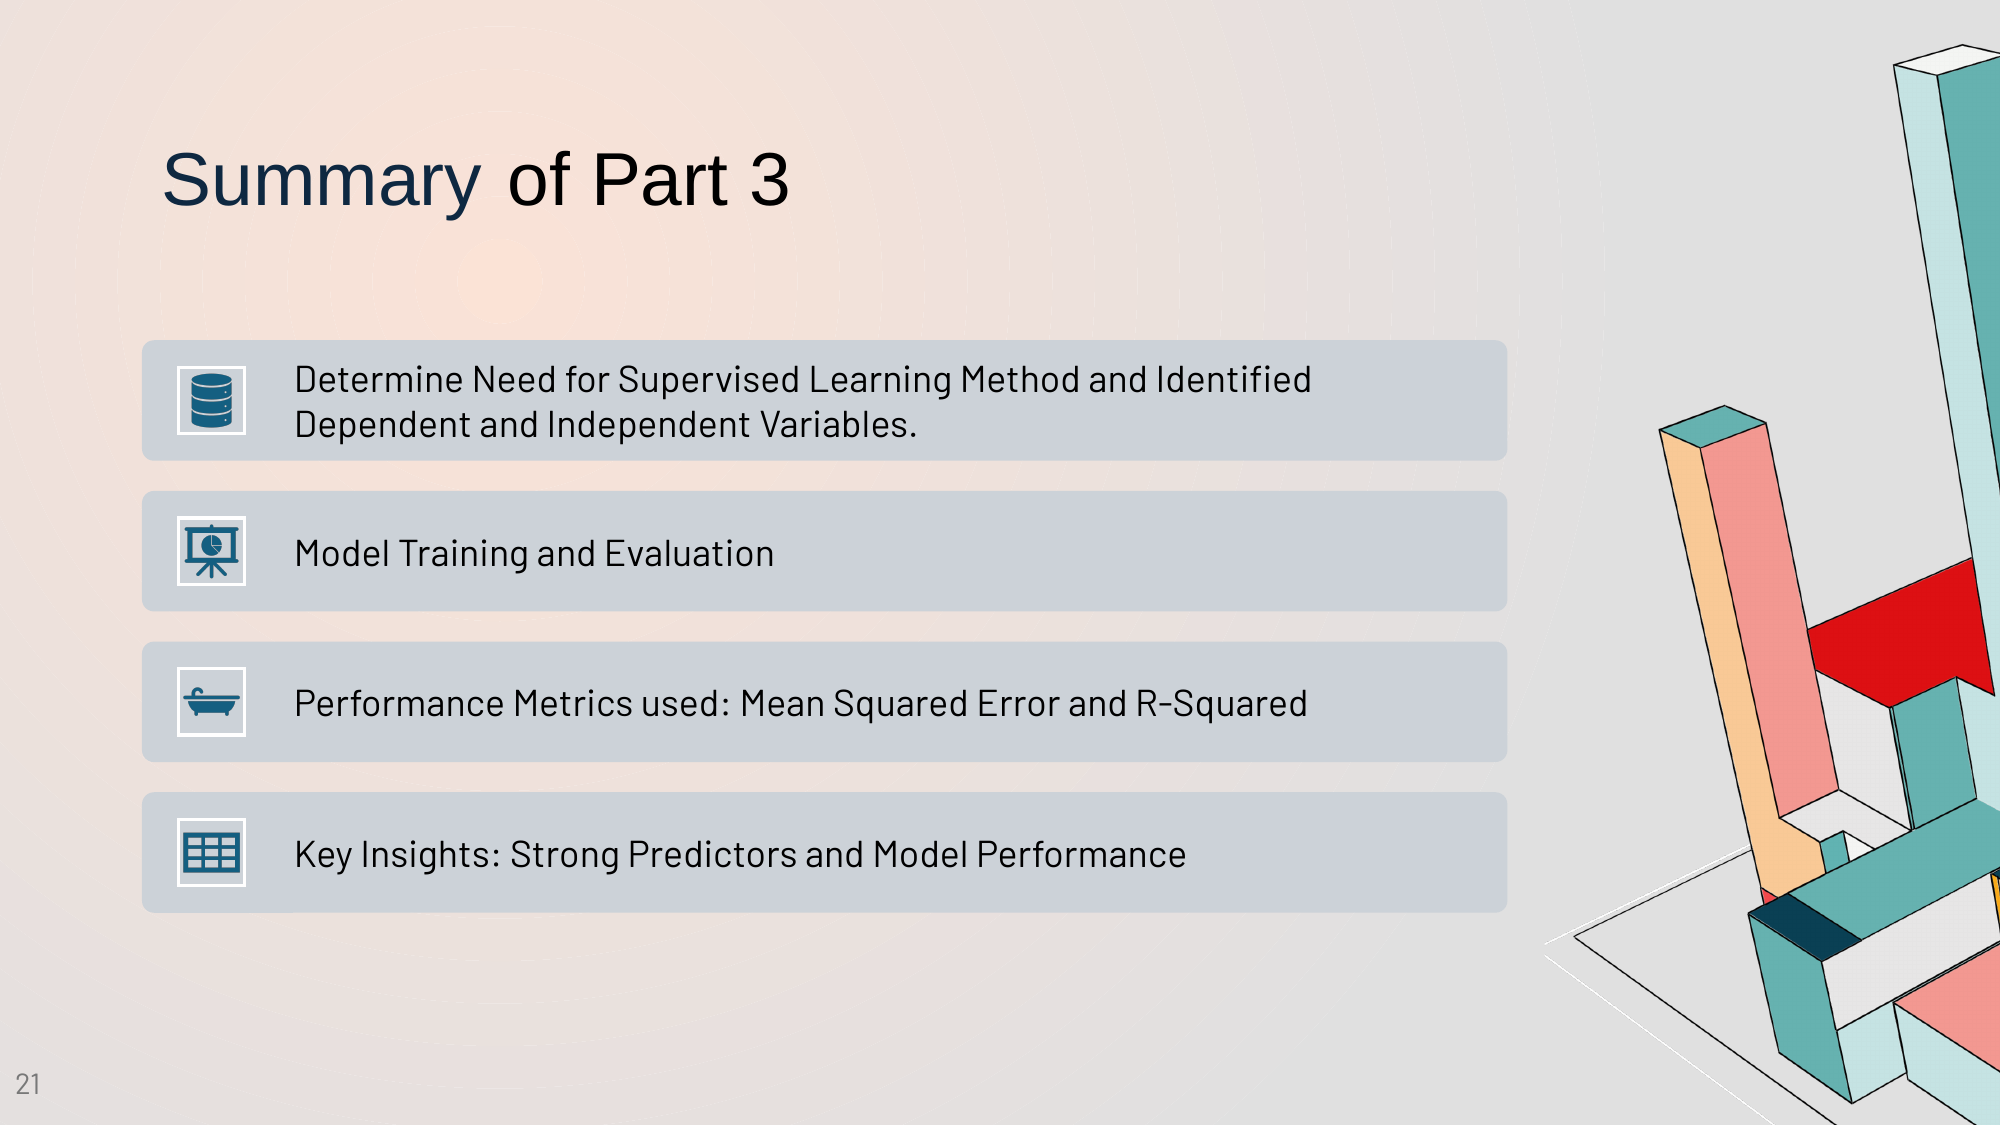

# Summary of Part 3
Determine Need for Supervised Learning Method and Identified Dependent and Independent Variables.
Model Training and Evaluation
Performance Metrics used: Mean Squared Error and R-Squared
Key Insights: Strong Predictors and Model Performance
21